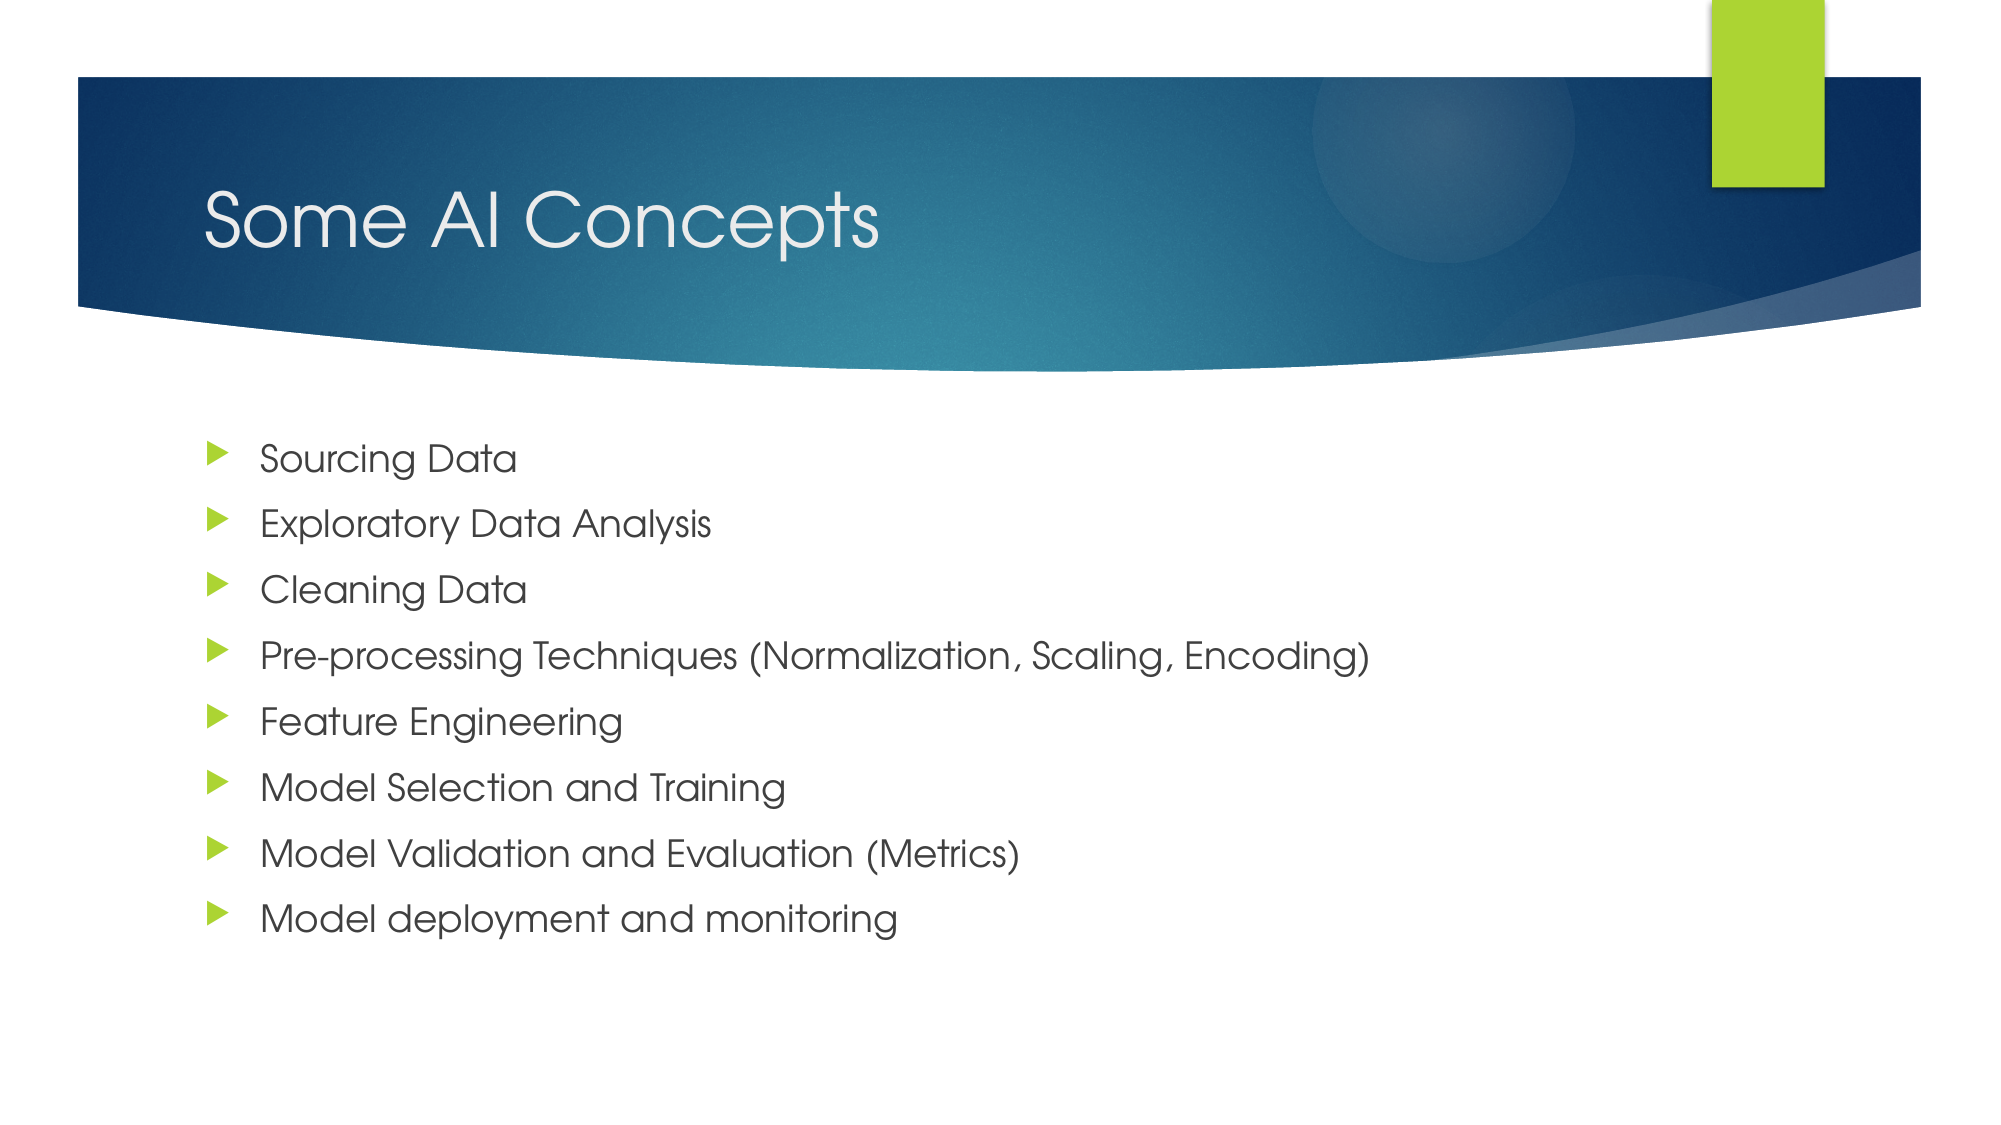

# Some AI Concepts
Sourcing Data
Exploratory Data Analysis
Cleaning Data
Pre-processing Techniques (Normalization, Scaling, Encoding)
Feature Engineering
Model Selection and Training
Model Validation and Evaluation (Metrics)
Model deployment and monitoring